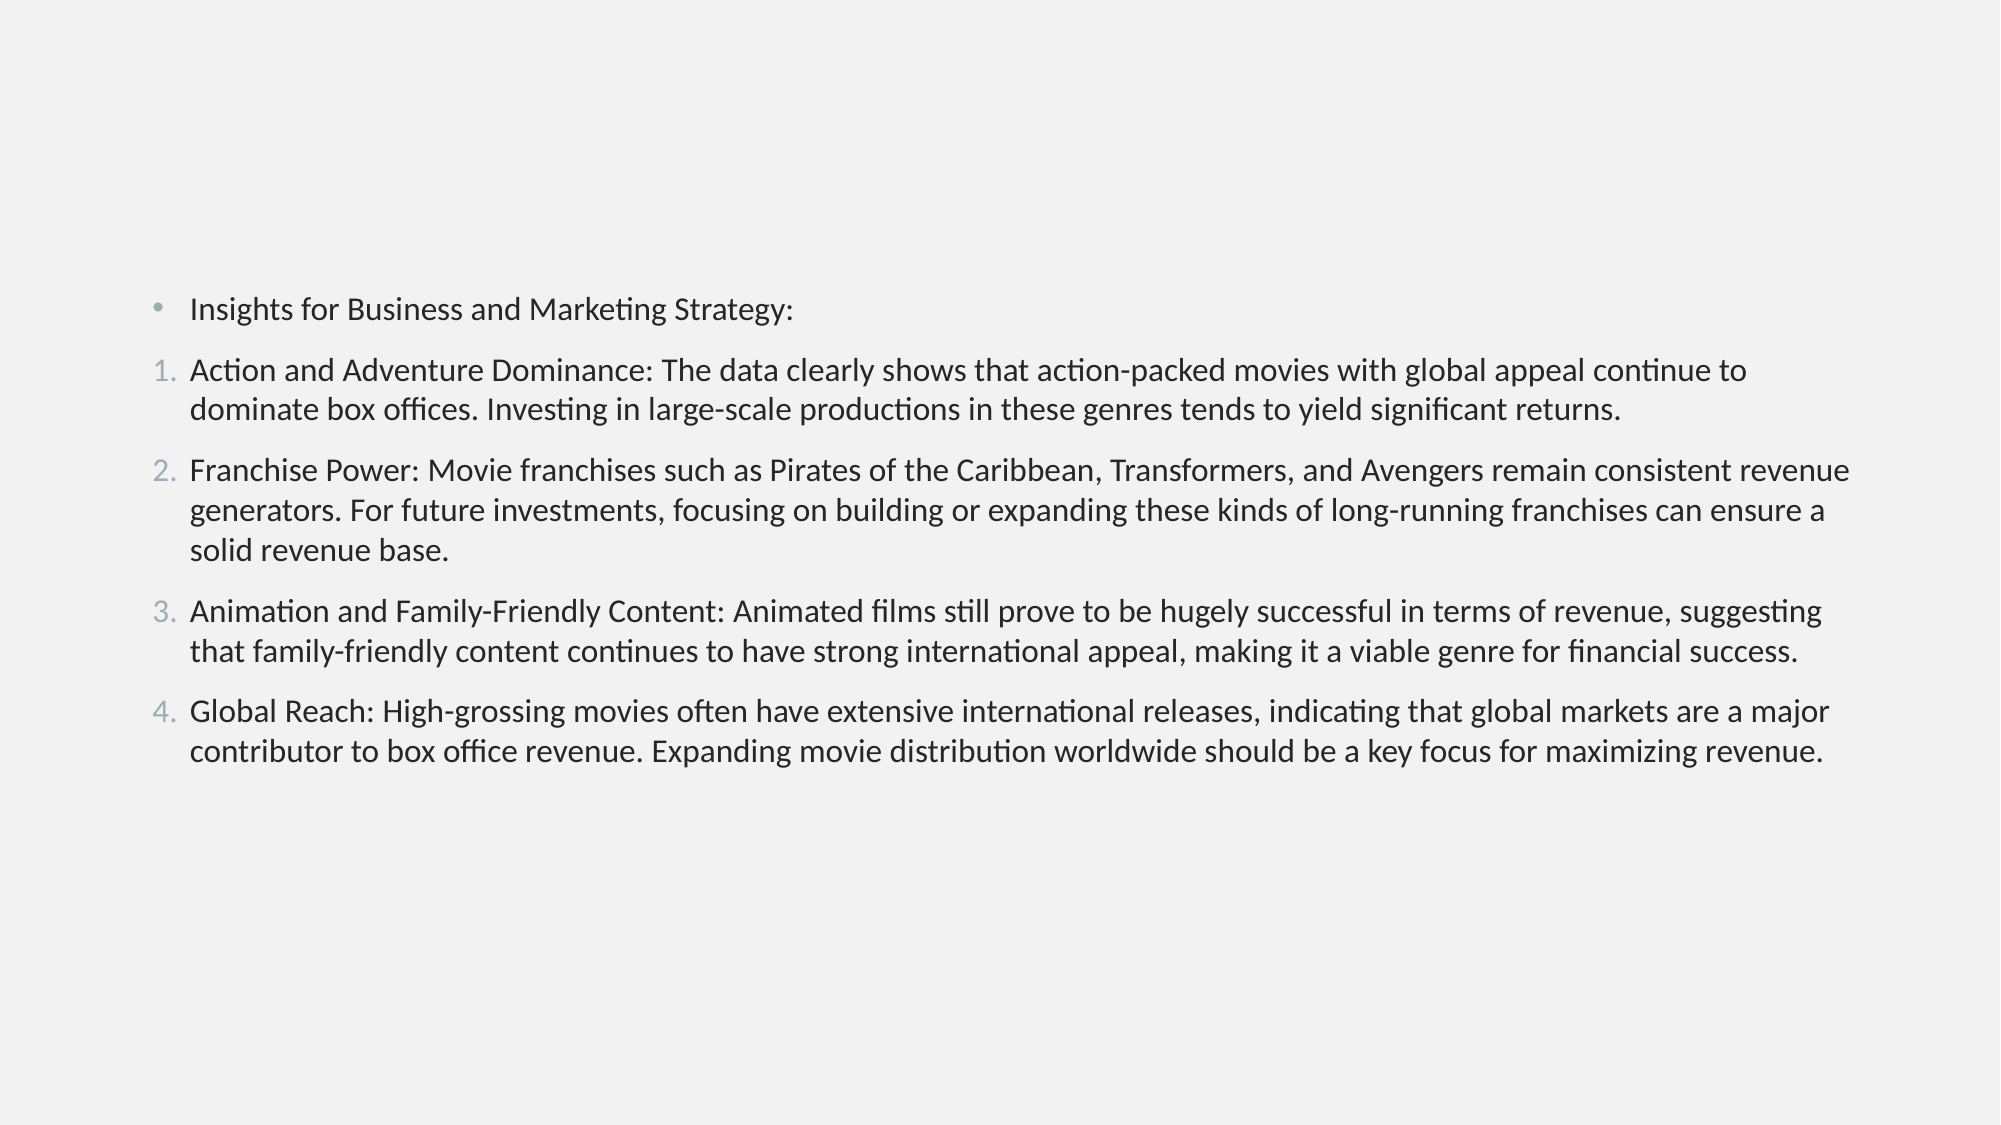

Insights for Business and Marketing Strategy:
Action and Adventure Dominance: The data clearly shows that action-packed movies with global appeal continue to dominate box offices. Investing in large-scale productions in these genres tends to yield significant returns.
Franchise Power: Movie franchises such as Pirates of the Caribbean, Transformers, and Avengers remain consistent revenue generators. For future investments, focusing on building or expanding these kinds of long-running franchises can ensure a solid revenue base.
Animation and Family-Friendly Content: Animated films still prove to be hugely successful in terms of revenue, suggesting that family-friendly content continues to have strong international appeal, making it a viable genre for financial success.
Global Reach: High-grossing movies often have extensive international releases, indicating that global markets are a major contributor to box office revenue. Expanding movie distribution worldwide should be a key focus for maximizing revenue.